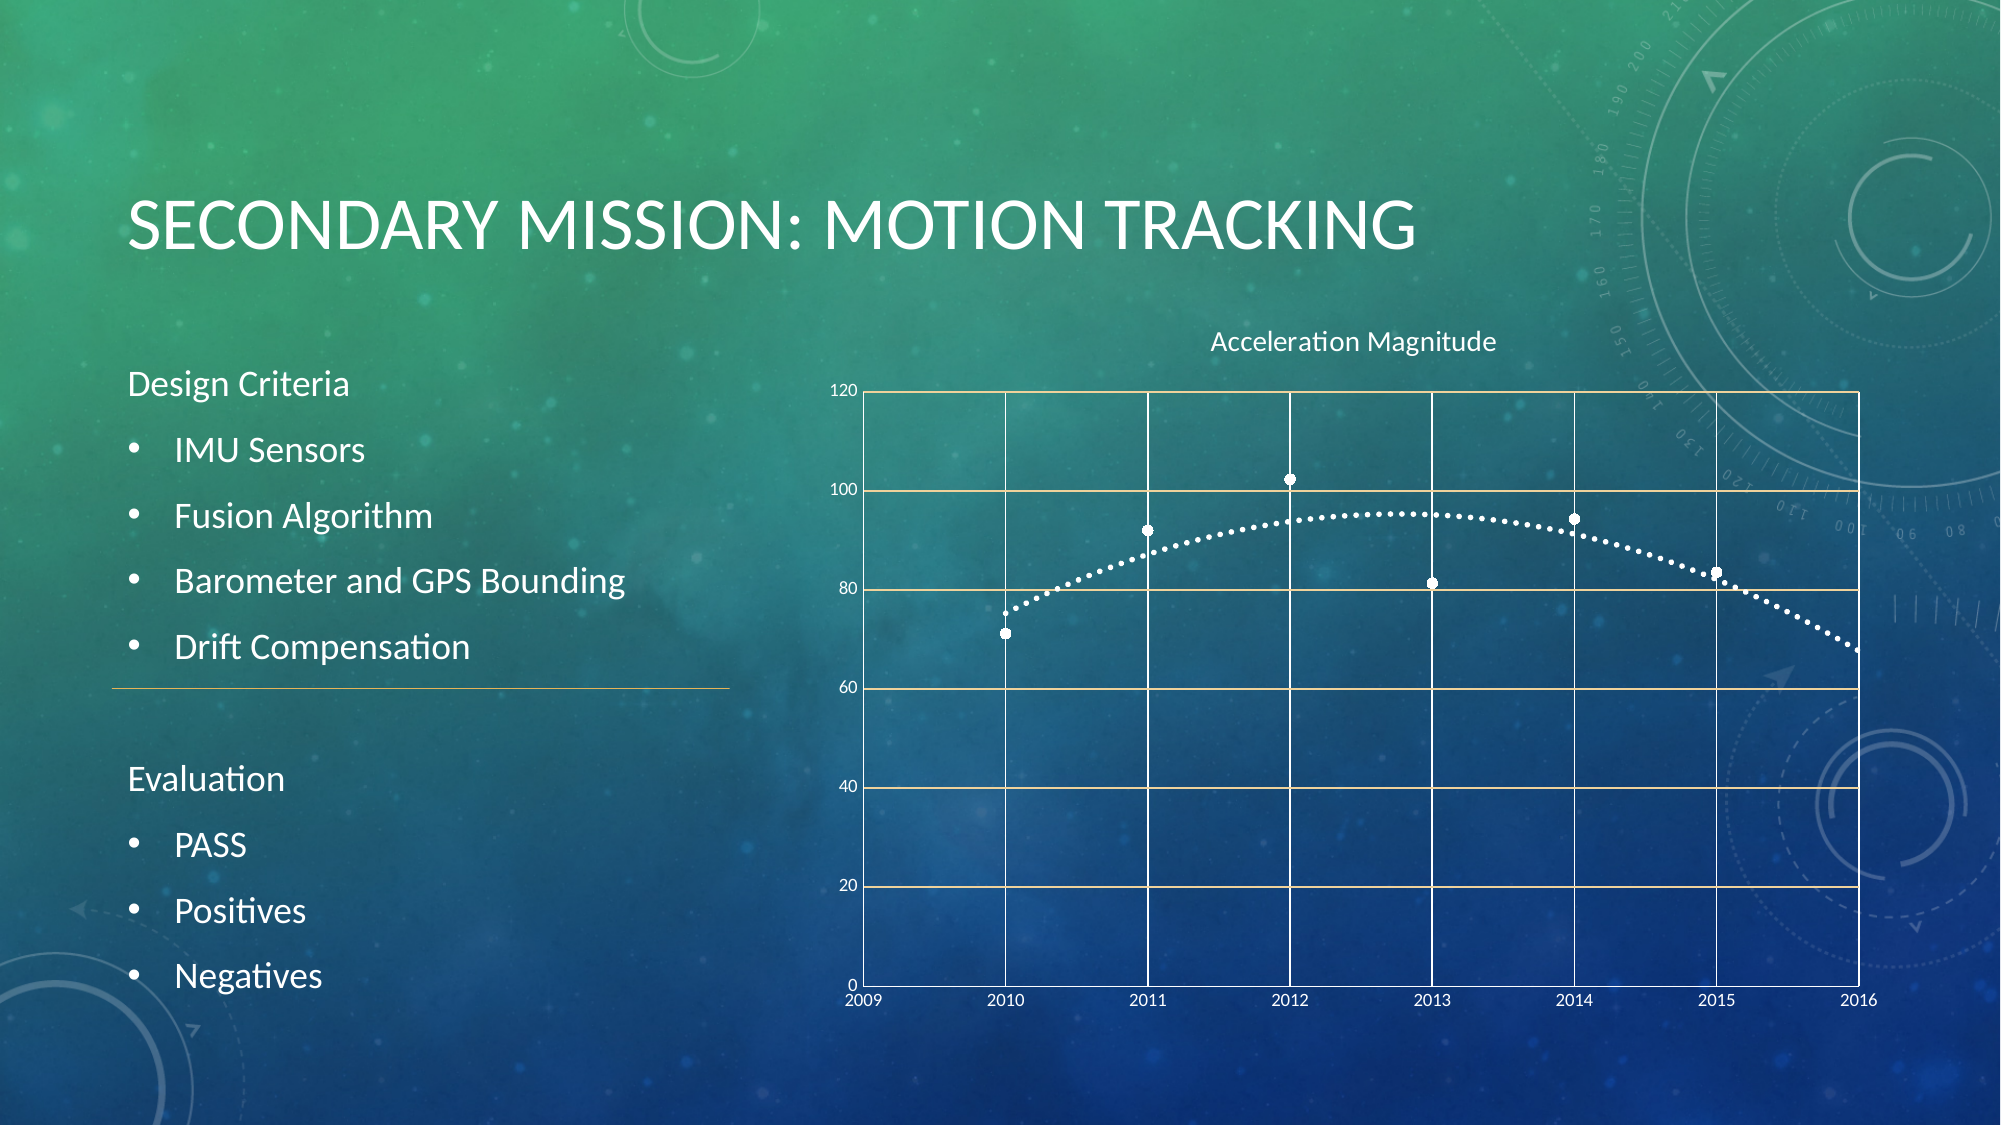

# Secondary mission: motion tracking

### Chart: Acceleration Magnitude

| Category |  |
|---|---|
Design Criteria
IMU Sensors
Fusion Algorithm
Barometer and GPS Bounding
Drift Compensation

Evaluation
PASS
Positives
Negatives